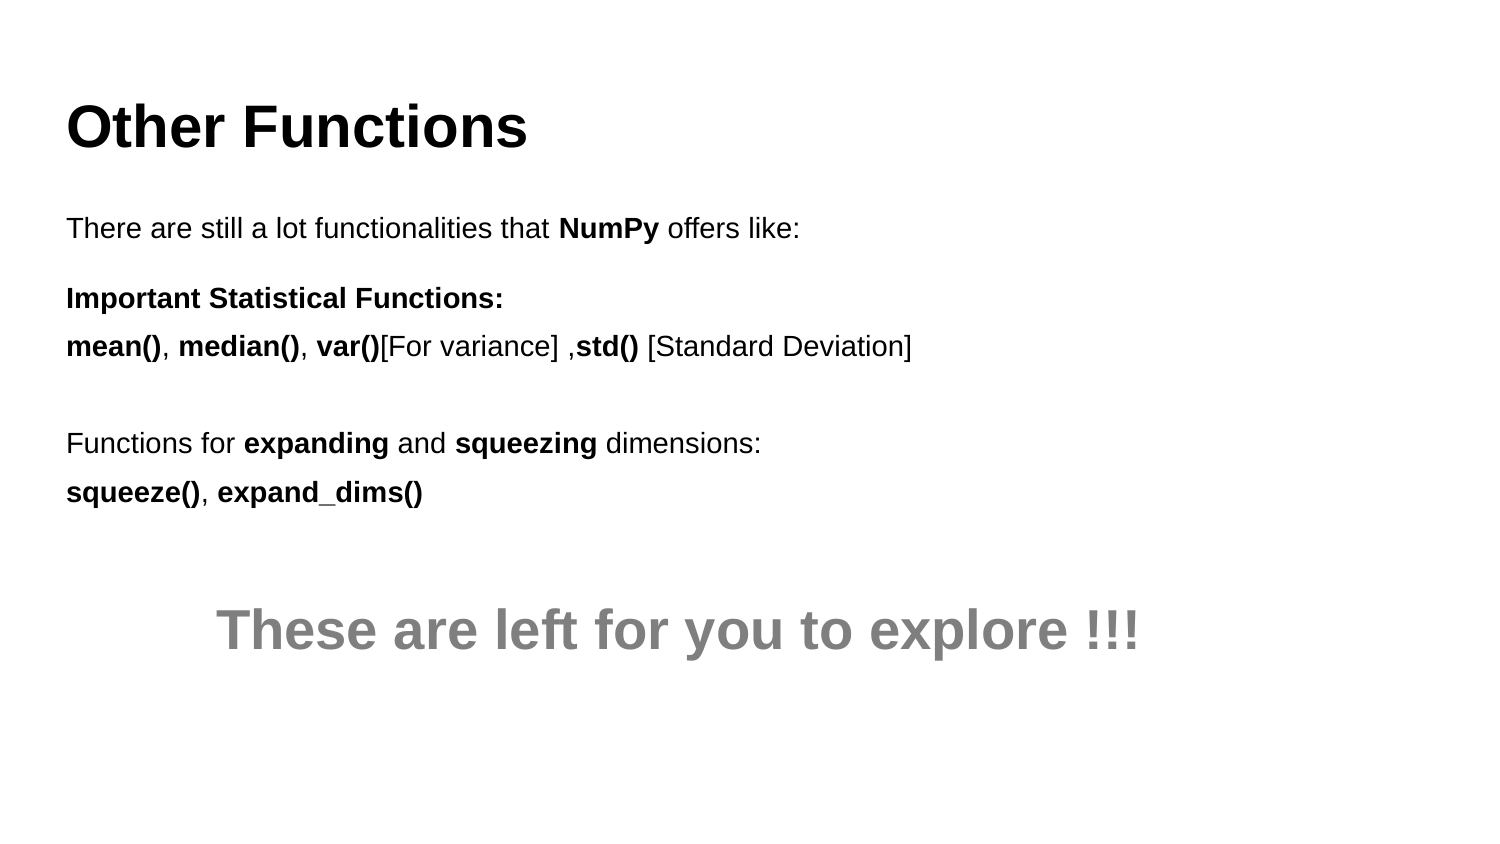

# Other Functions
There are still a lot functionalities that NumPy offers like:
Important Statistical Functions:
mean(), median(), var()[For variance] ,std() [Standard Deviation]

Functions for expanding and squeezing dimensions:
squeeze(), expand_dims()

These are left for you to explore !!!